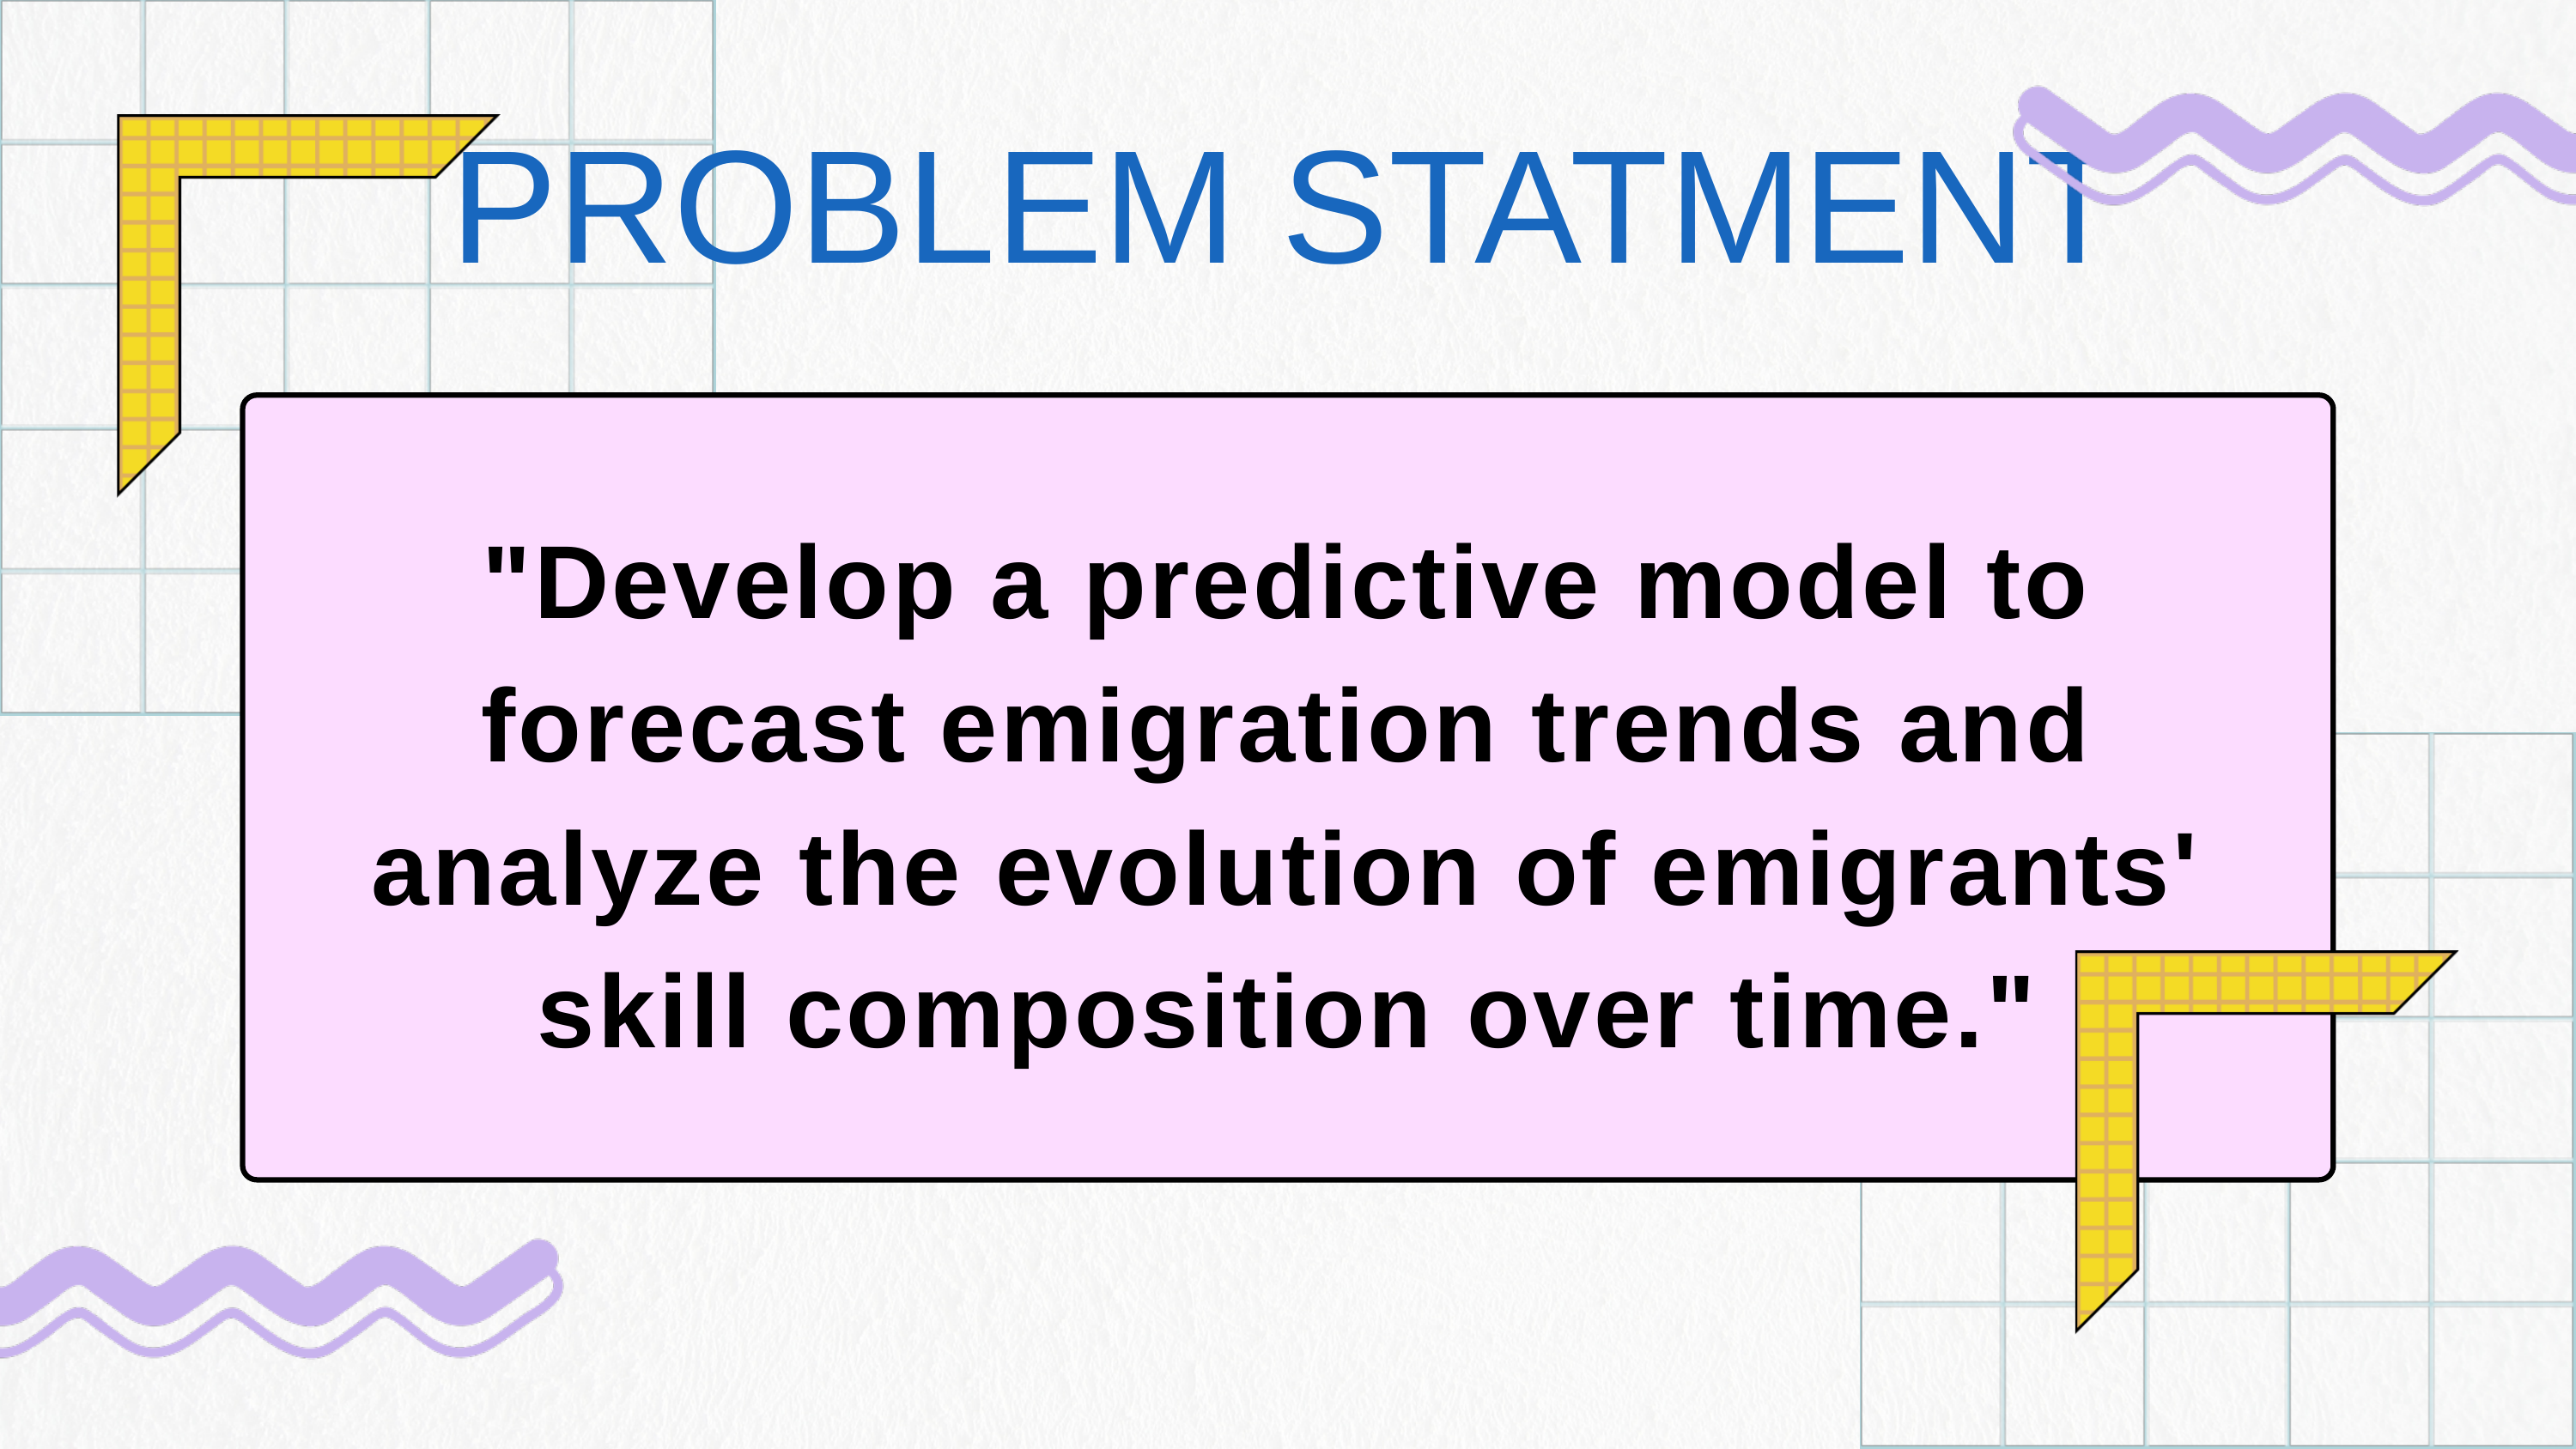

PROBLEM STATMENT

"Develop a predictive model to forecast emigration trends and analyze the evolution of emigrants' skill composition over time."